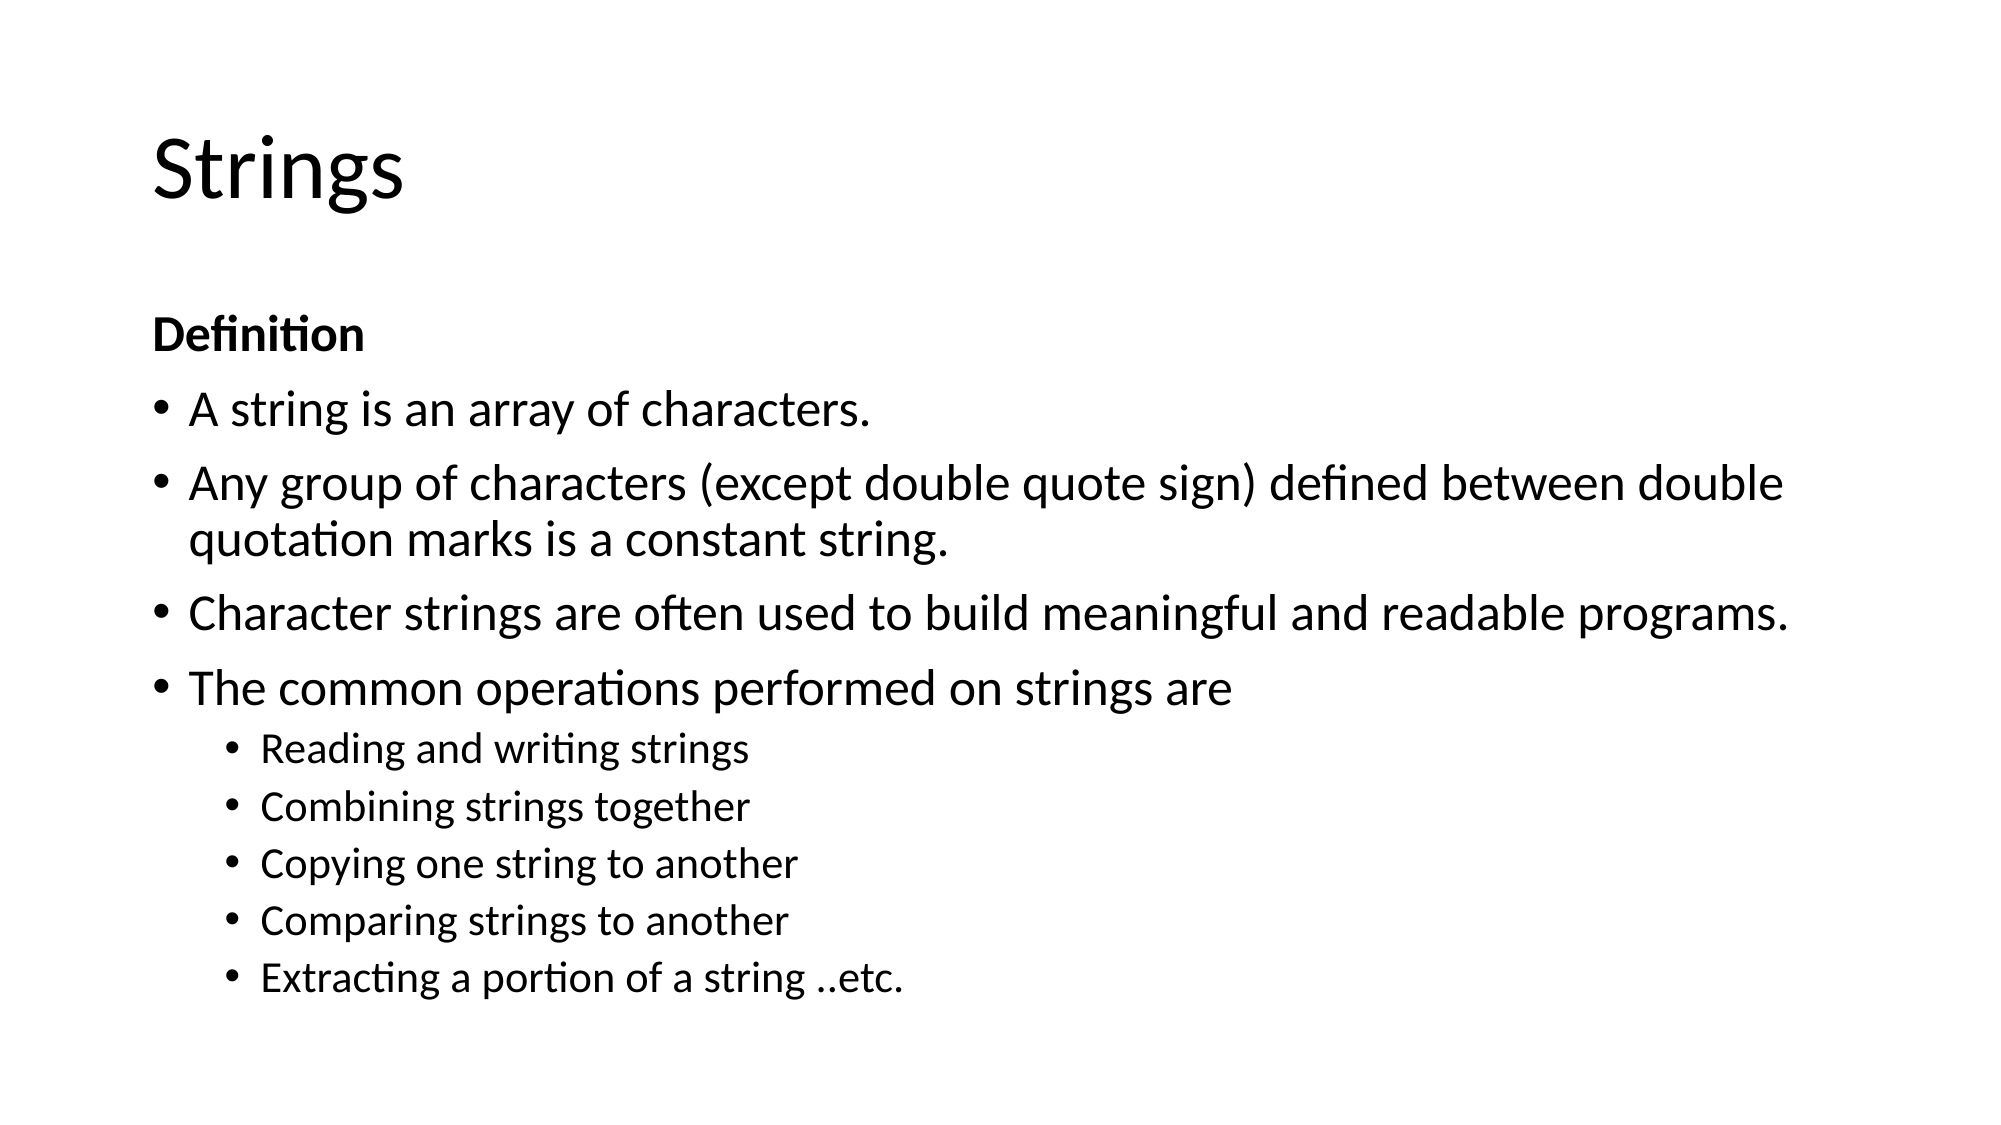

# Strings
Definition
A string is an array of characters.
Any group of characters (except double quote sign) defined between double quotation marks is a constant string.
Character strings are often used to build meaningful and readable programs.
The common operations performed on strings are
Reading and writing strings
Combining strings together
Copying one string to another
Comparing strings to another
Extracting a portion of a string ..etc.